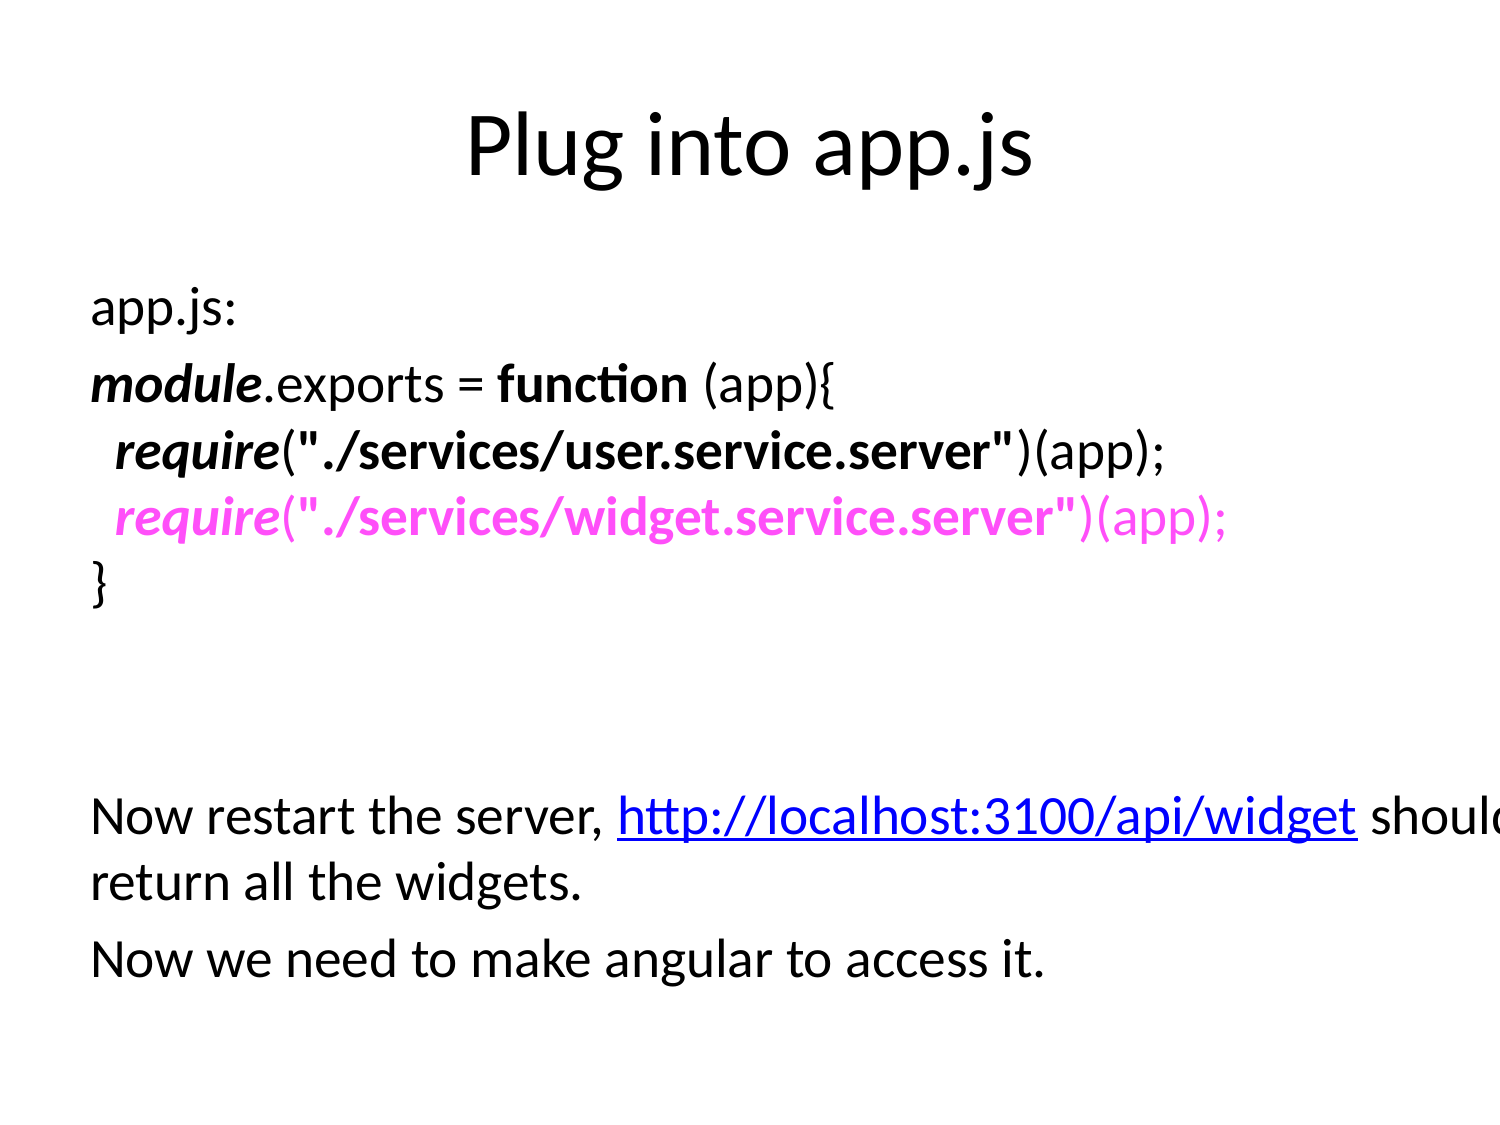

# Plug into app.js
app.js:
module.exports = function (app){
  require("./services/user.service.server")(app);
  require("./services/widget.service.server")(app);
}

Now restart the server, http://localhost:3100/api/widget should return all the widgets.
Now we need to make angular to access it.